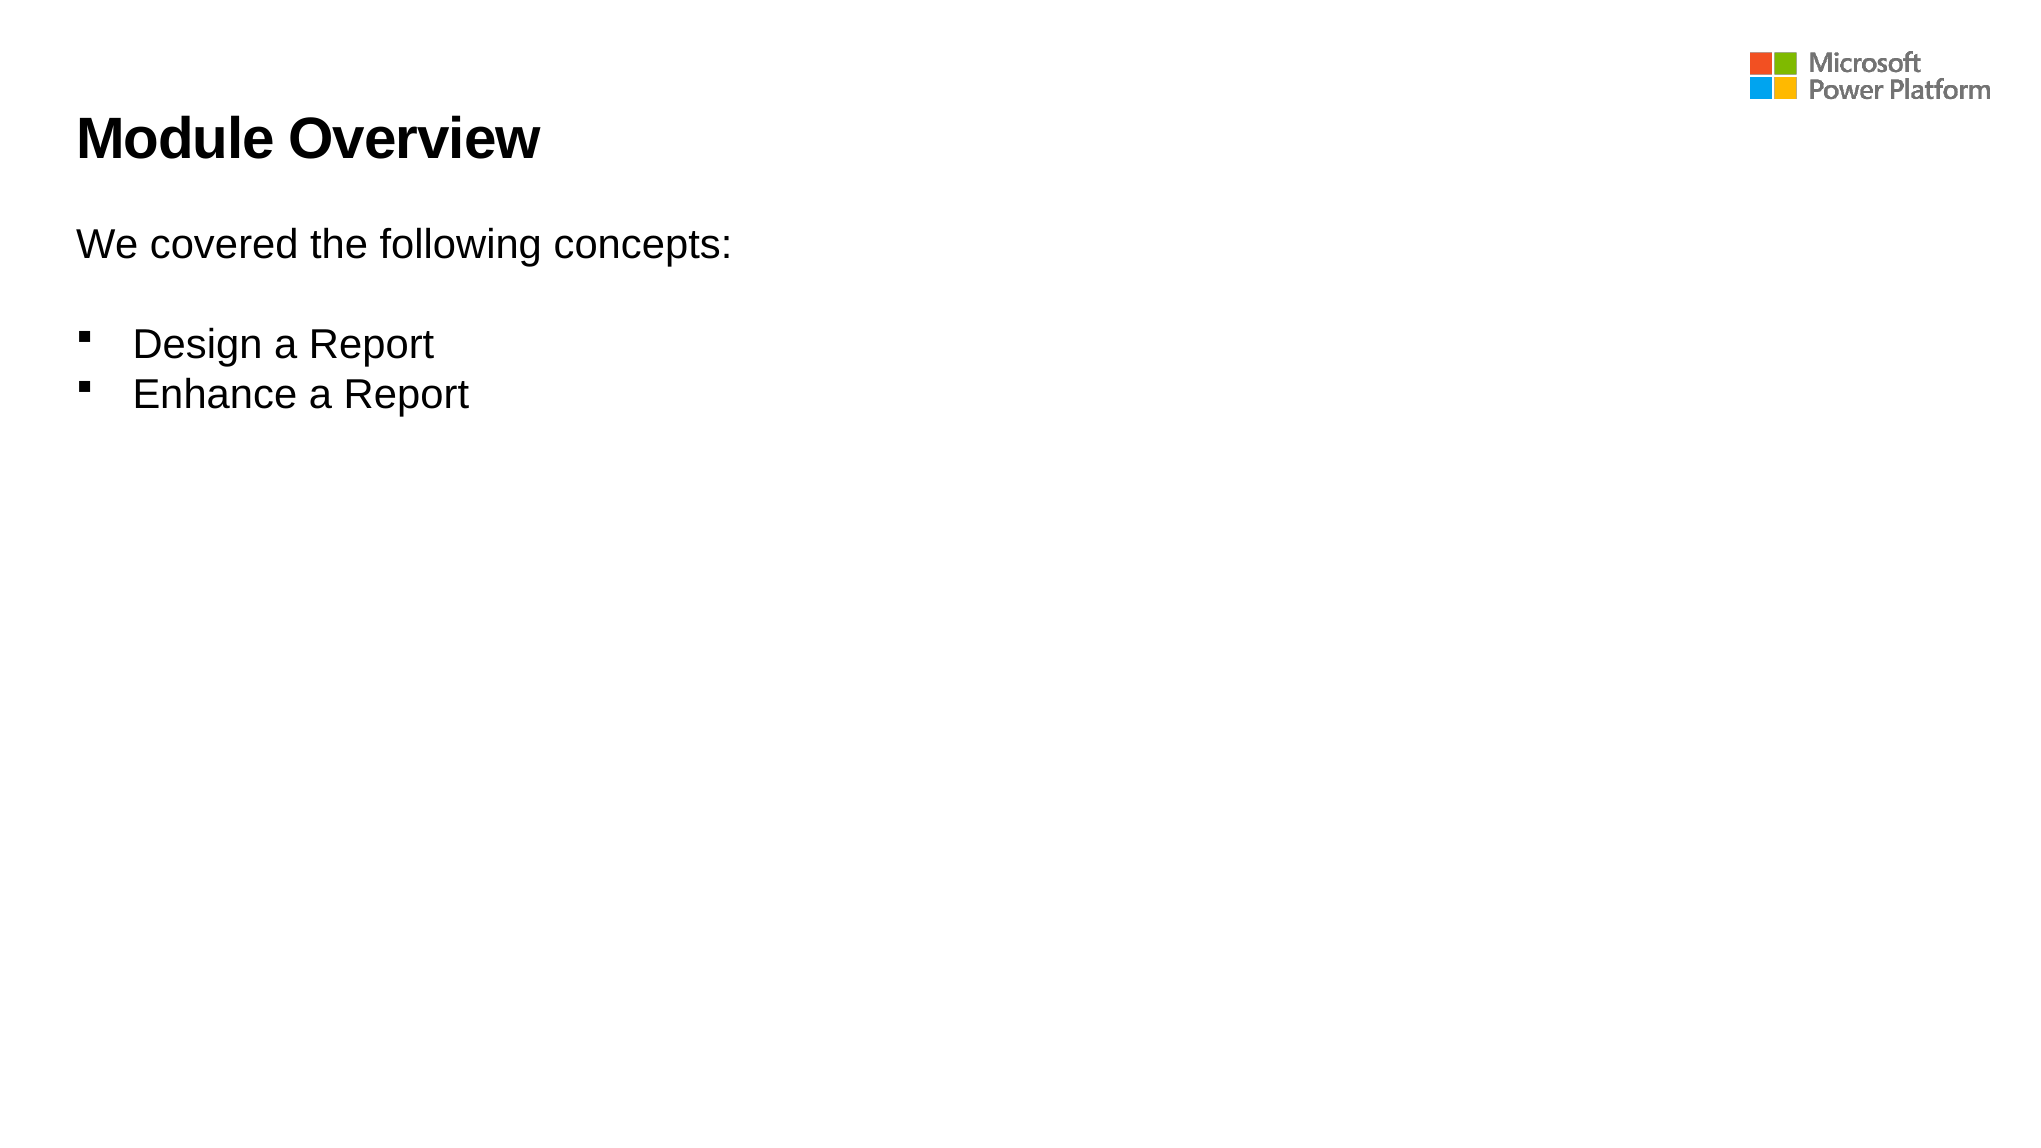

# Module Overview
We covered the following concepts:

Design a Report
Enhance a Report